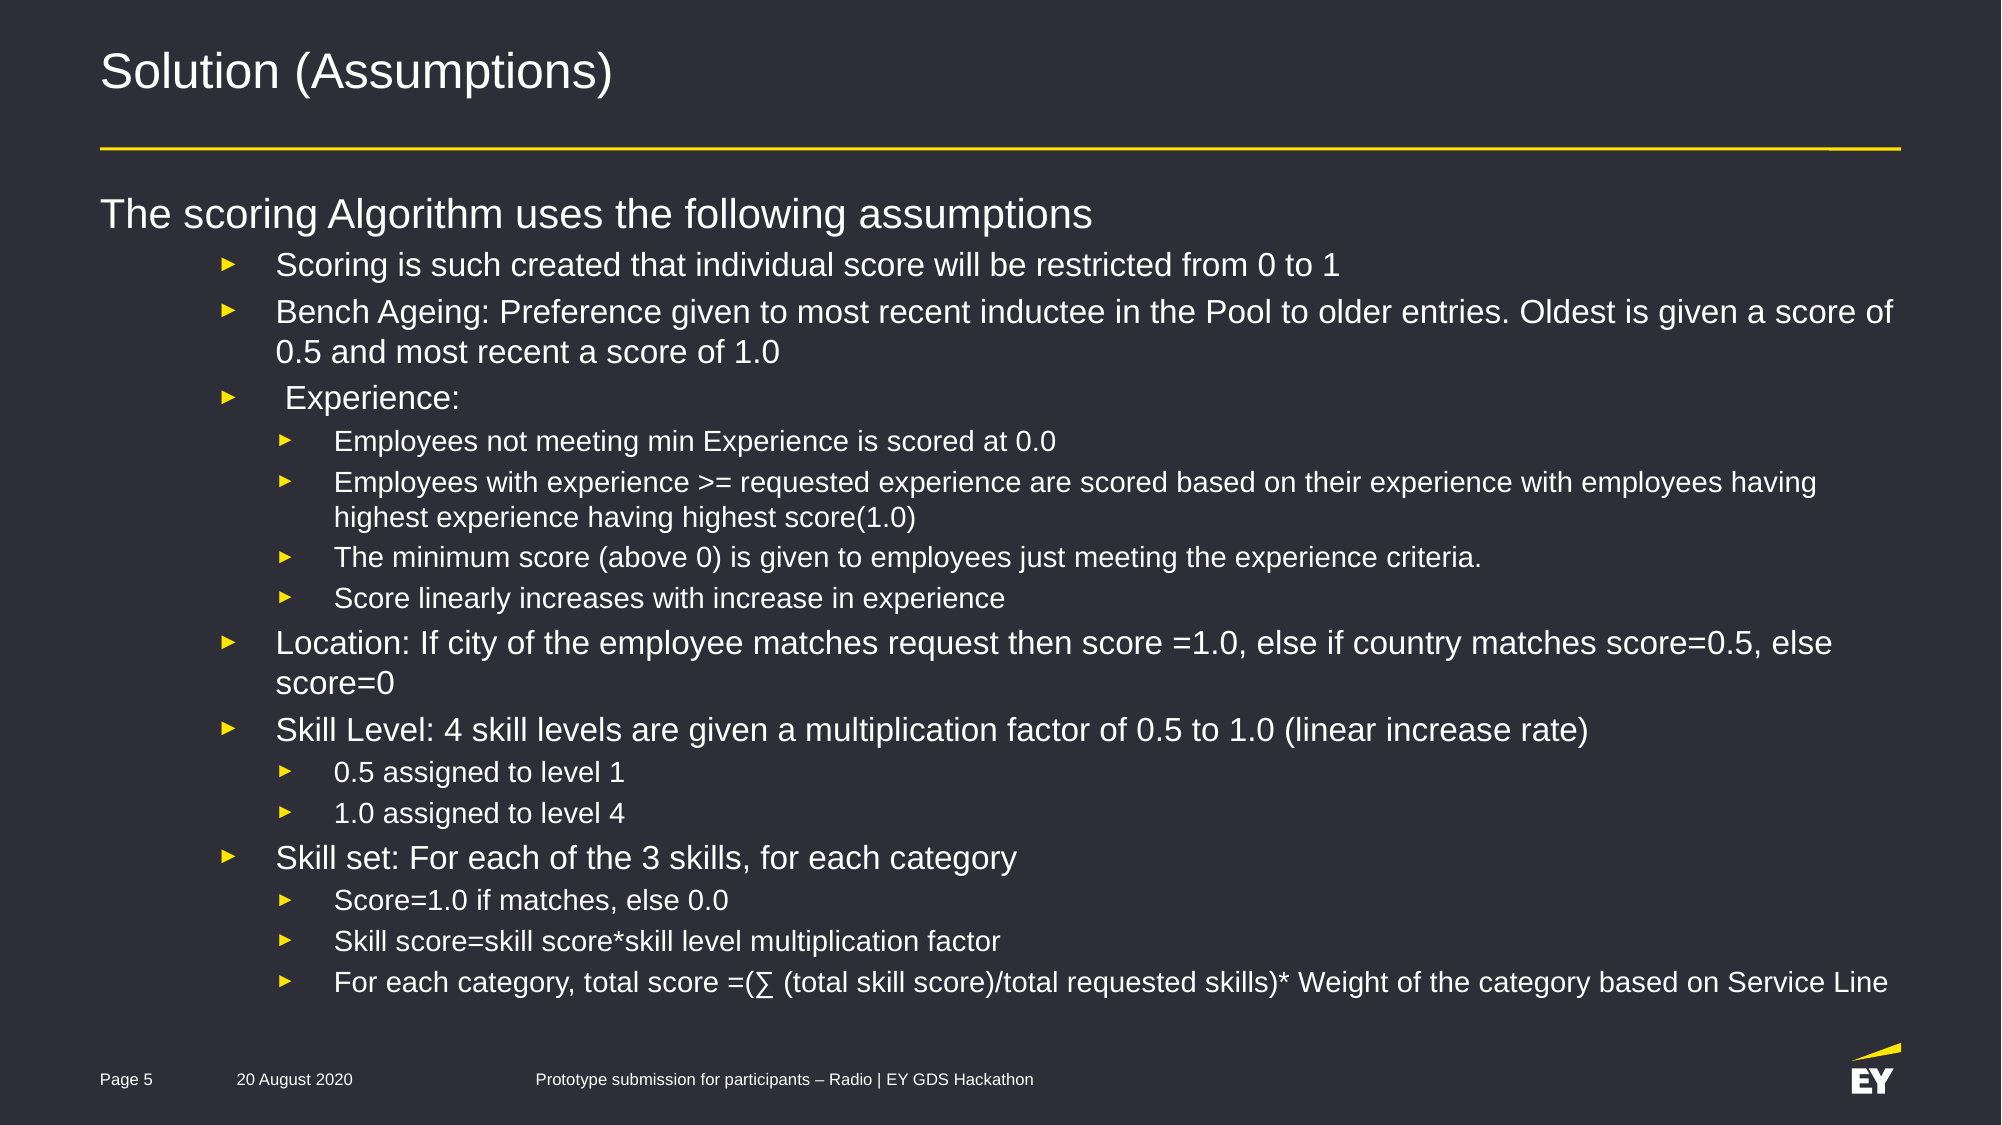

# Solution (Assumptions)
The scoring Algorithm uses the following assumptions
Scoring is such created that individual score will be restricted from 0 to 1
Bench Ageing: Preference given to most recent inductee in the Pool to older entries. Oldest is given a score of 0.5 and most recent a score of 1.0
 Experience:
Employees not meeting min Experience is scored at 0.0
Employees with experience >= requested experience are scored based on their experience with employees having highest experience having highest score(1.0)
The minimum score (above 0) is given to employees just meeting the experience criteria.
Score linearly increases with increase in experience
Location: If city of the employee matches request then score =1.0, else if country matches score=0.5, else score=0
Skill Level: 4 skill levels are given a multiplication factor of 0.5 to 1.0 (linear increase rate)
0.5 assigned to level 1
1.0 assigned to level 4
Skill set: For each of the 3 skills, for each category
Score=1.0 if matches, else 0.0
Skill score=skill score*skill level multiplication factor
For each category, total score =(∑ (total skill score)/total requested skills)* Weight of the category based on Service Line